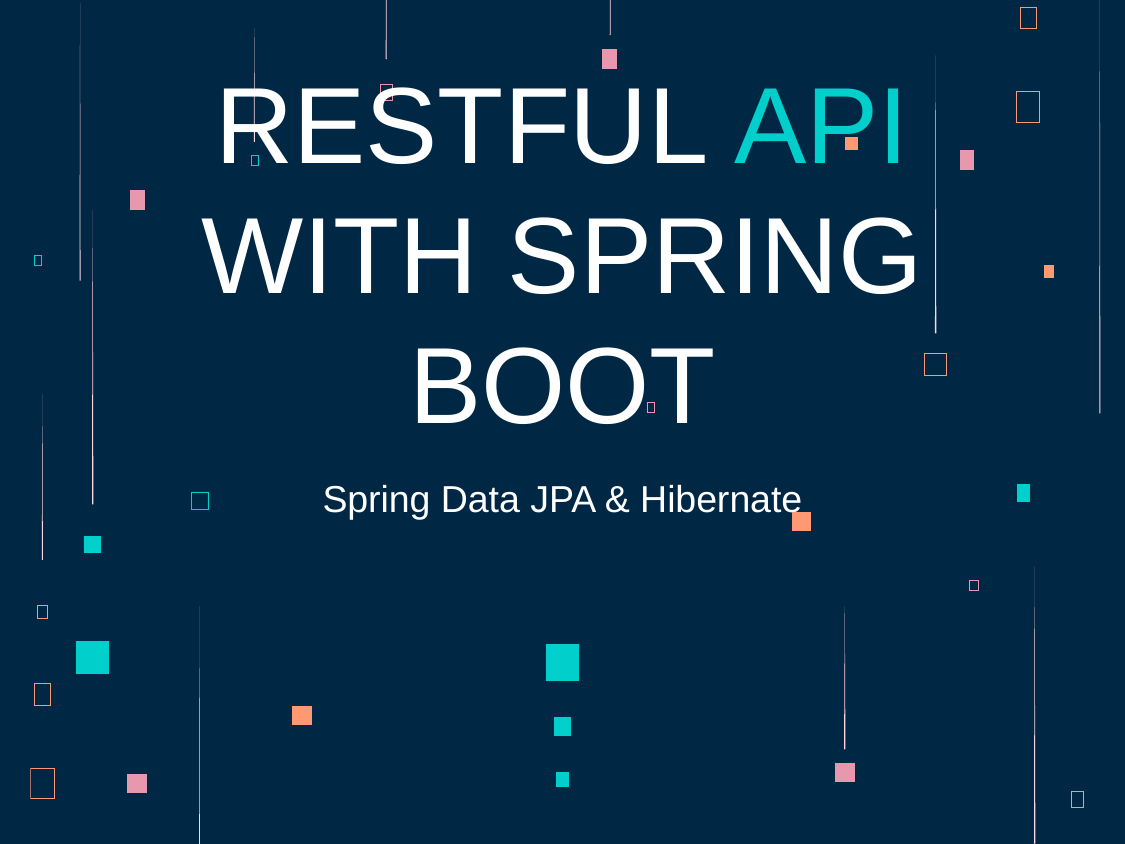

# RESTFUL API WITH SPRING BOOT

Spring Data JPA & Hibernate